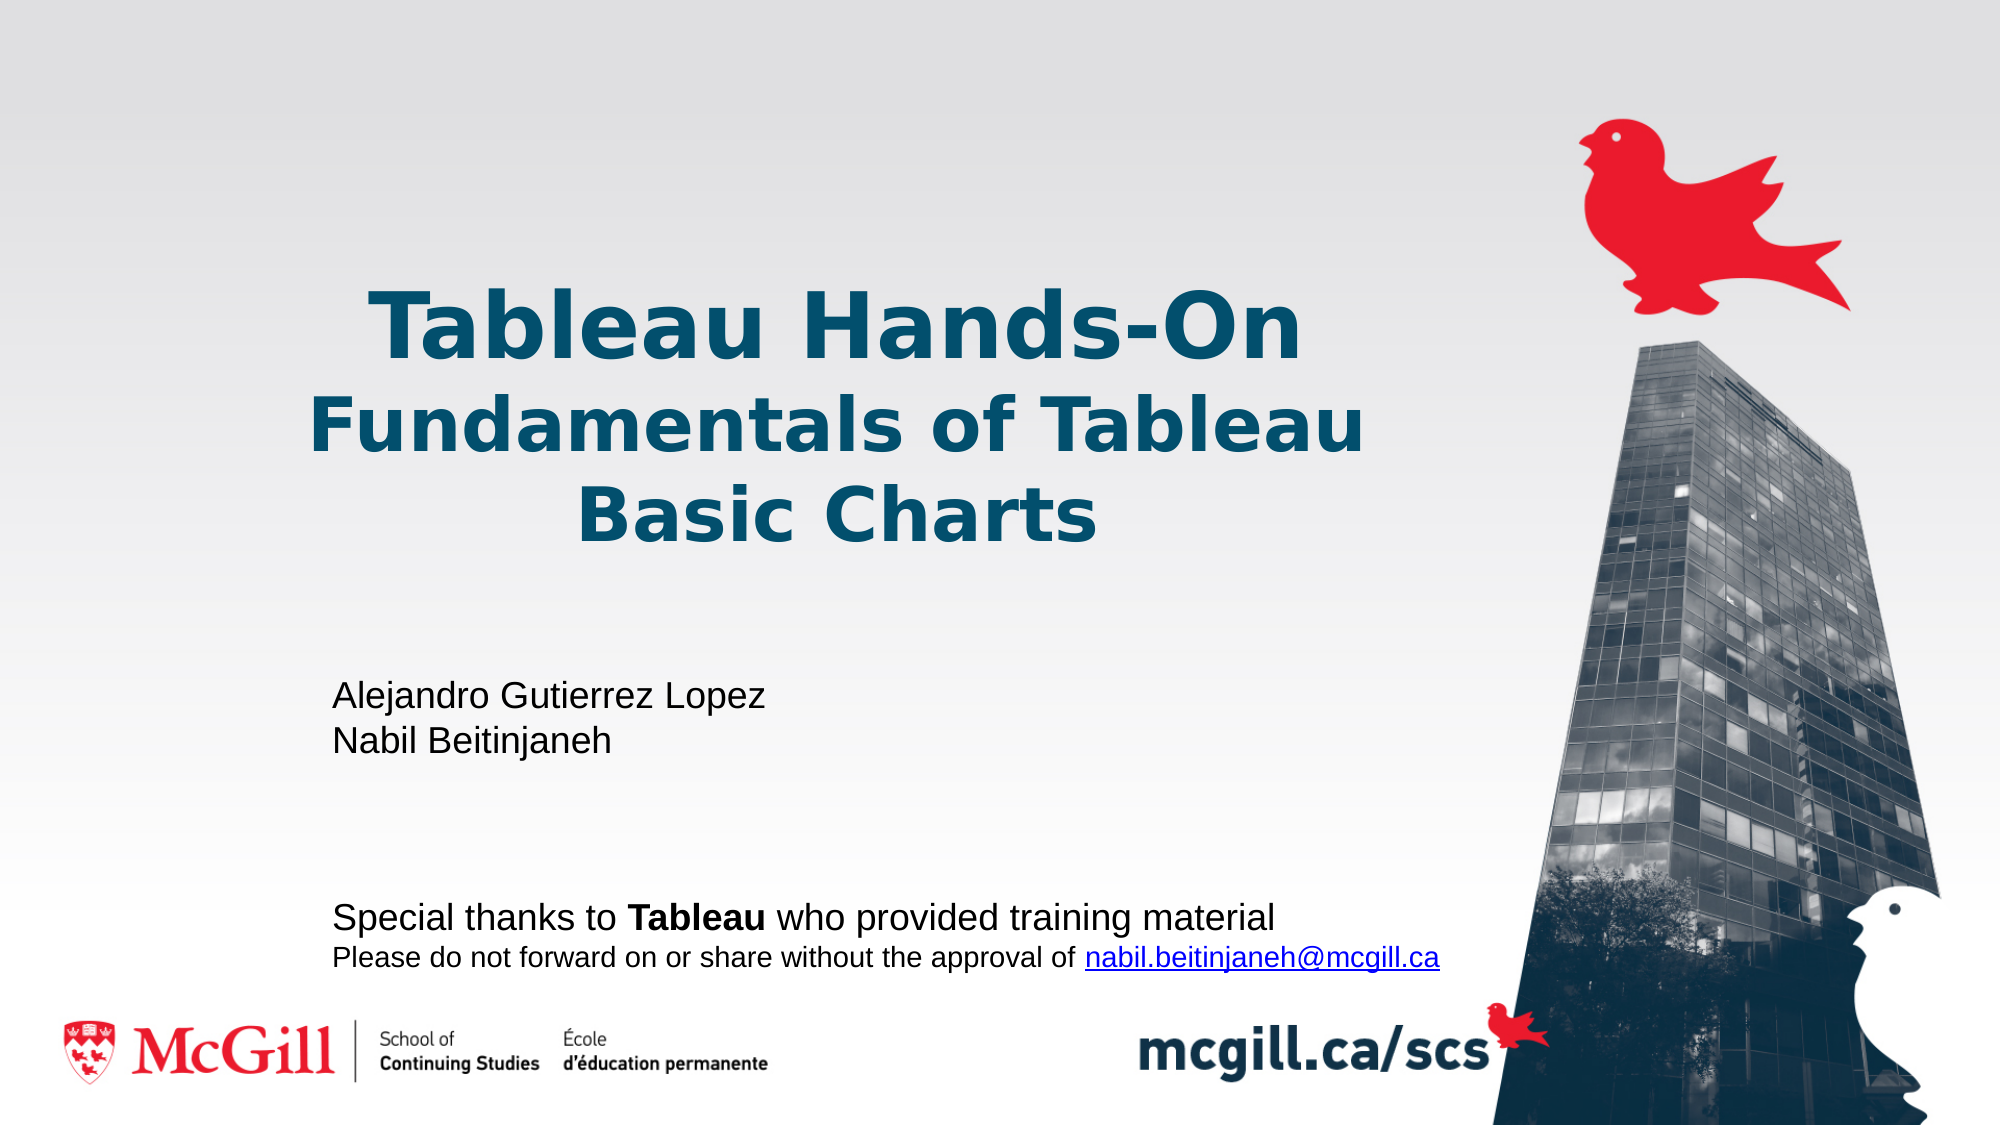

# Tableau Hands-On Fundamentals of Tableau Basic Charts
Alejandro Gutierrez Lopez
Nabil Beitinjaneh
Special thanks to Tableau who provided training material
Please do not forward on or share without the approval of nabil.beitinjaneh@mcgill.ca